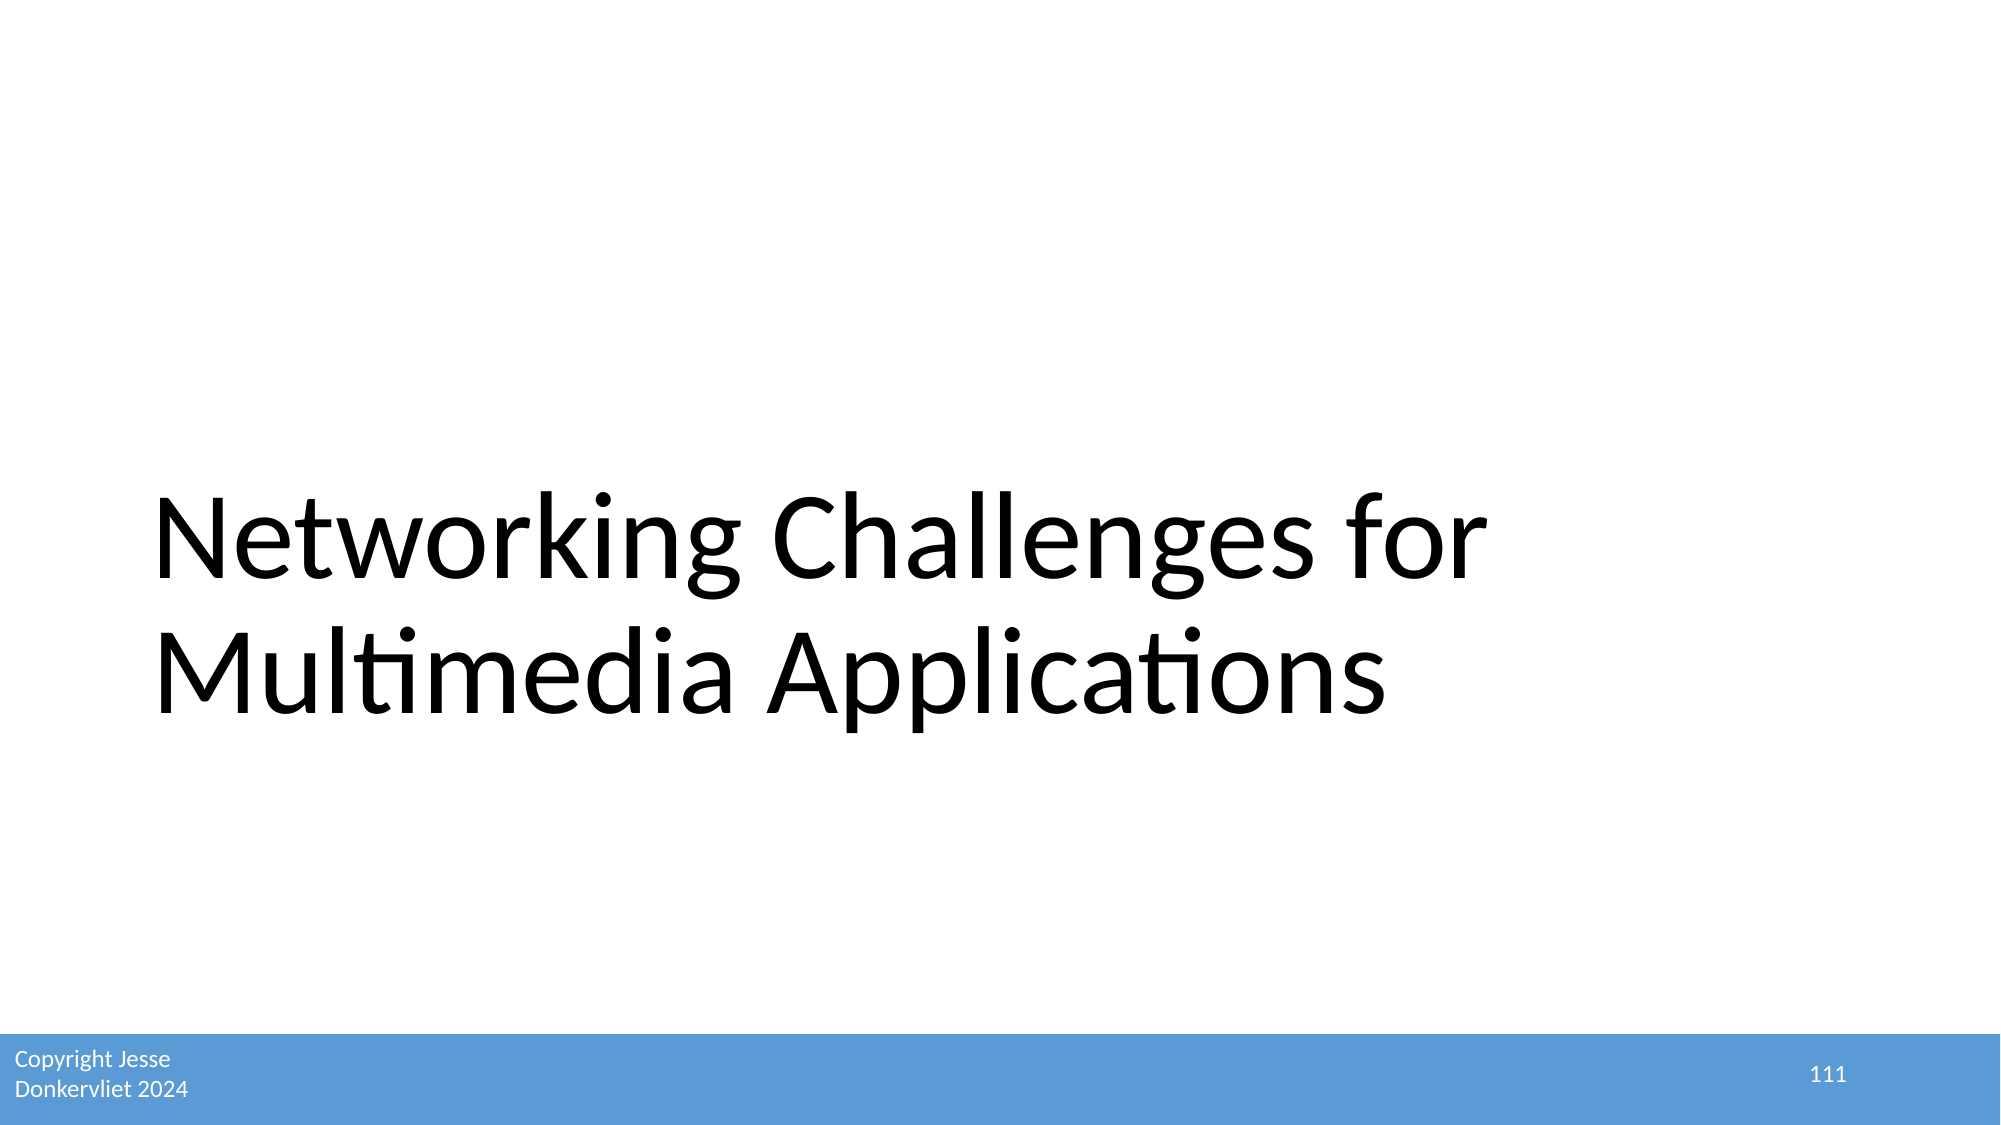

# Networking Challenges for Multimedia Applications

111